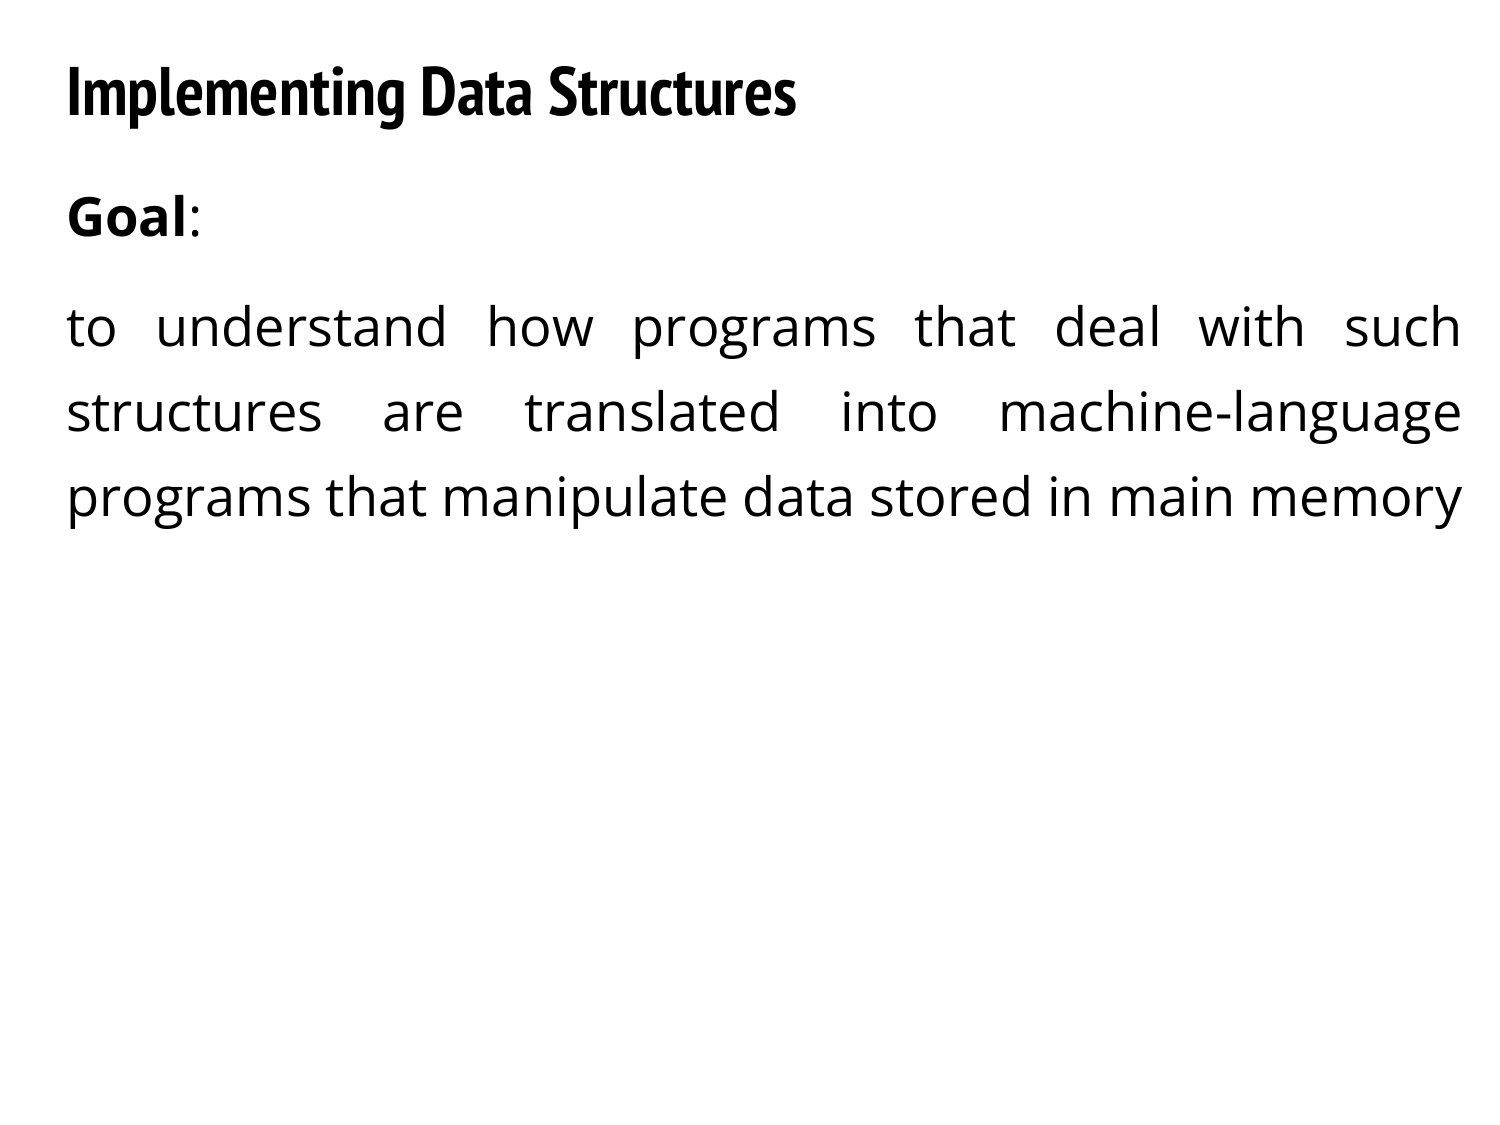

# Implementing Data Structures
Goal:
to understand how programs that deal with such structures are translated into machine-language programs that manipulate data stored in main memory